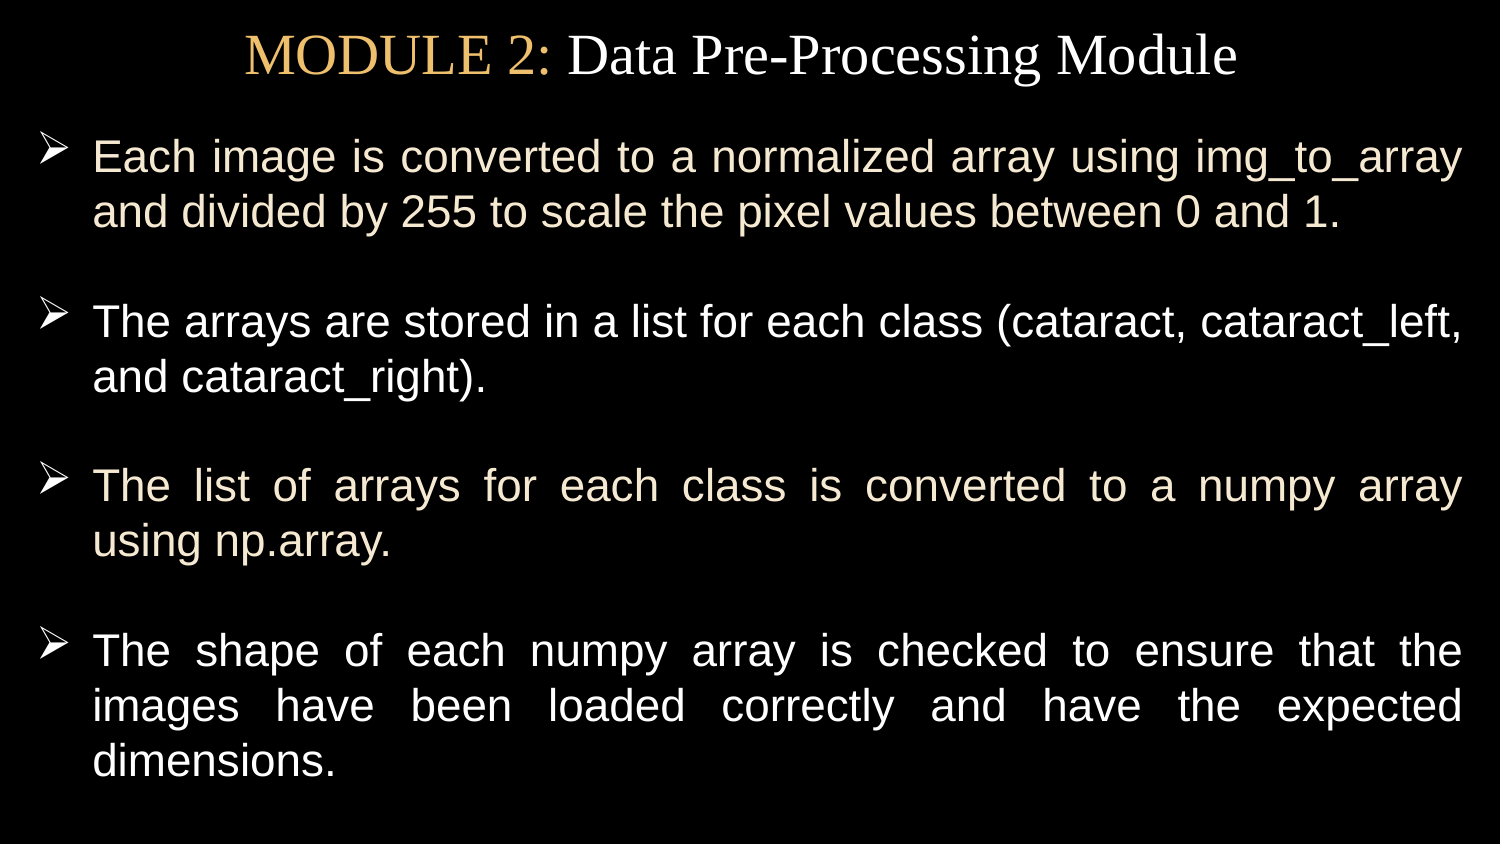

MODULE 2: Data Pre-Processing Module

Each image is converted to a normalized array using img_to_array and divided by 255 to scale the pixel values between 0 and 1.

The arrays are stored in a list for each class (cataract, cataract_left, and cataract_right).

The list of arrays for each class is converted to a numpy array using np.array.

The shape of each numpy array is checked to ensure that the images have been loaded correctly and have the expected dimensions.